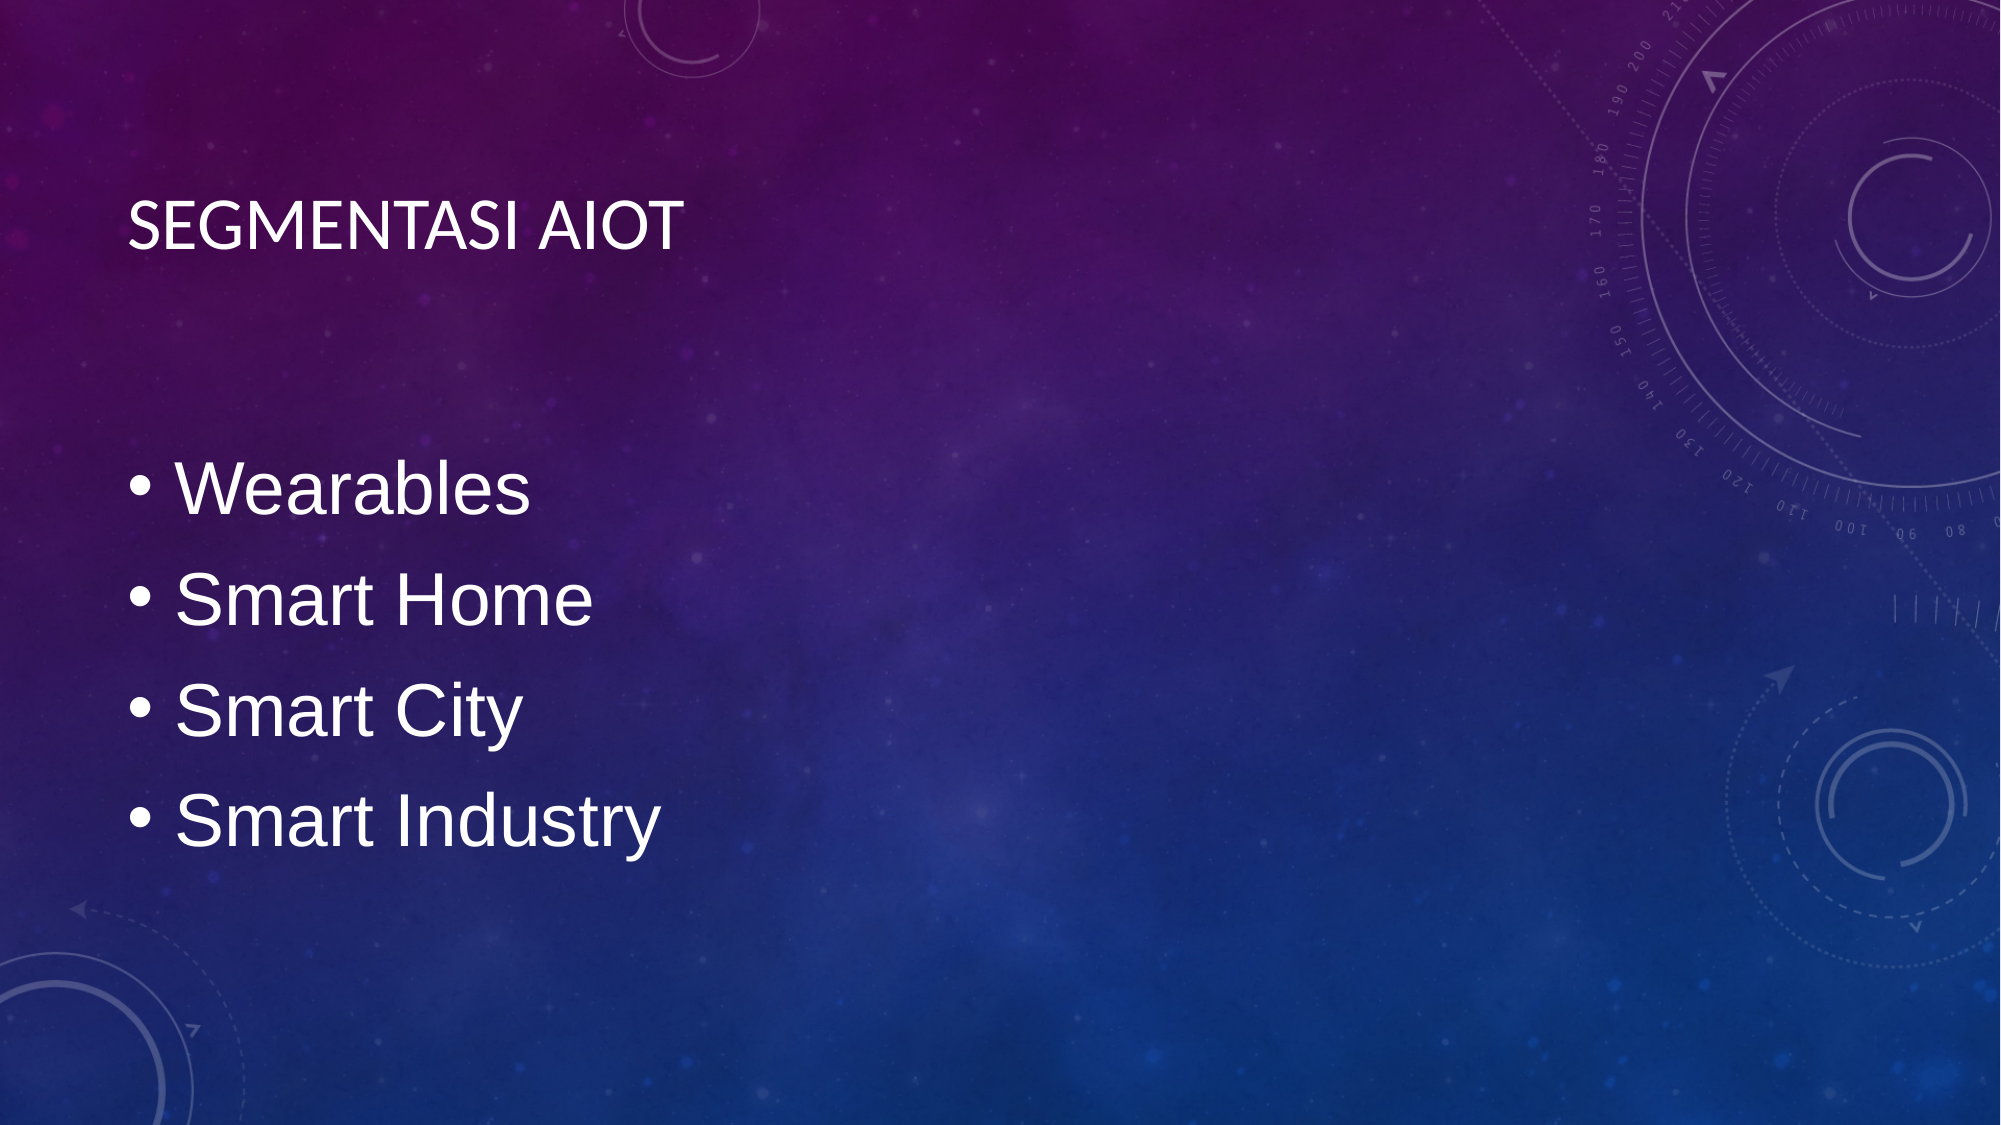

# Segmentasi AIOT
Wearables
Smart Home
Smart City
Smart Industry